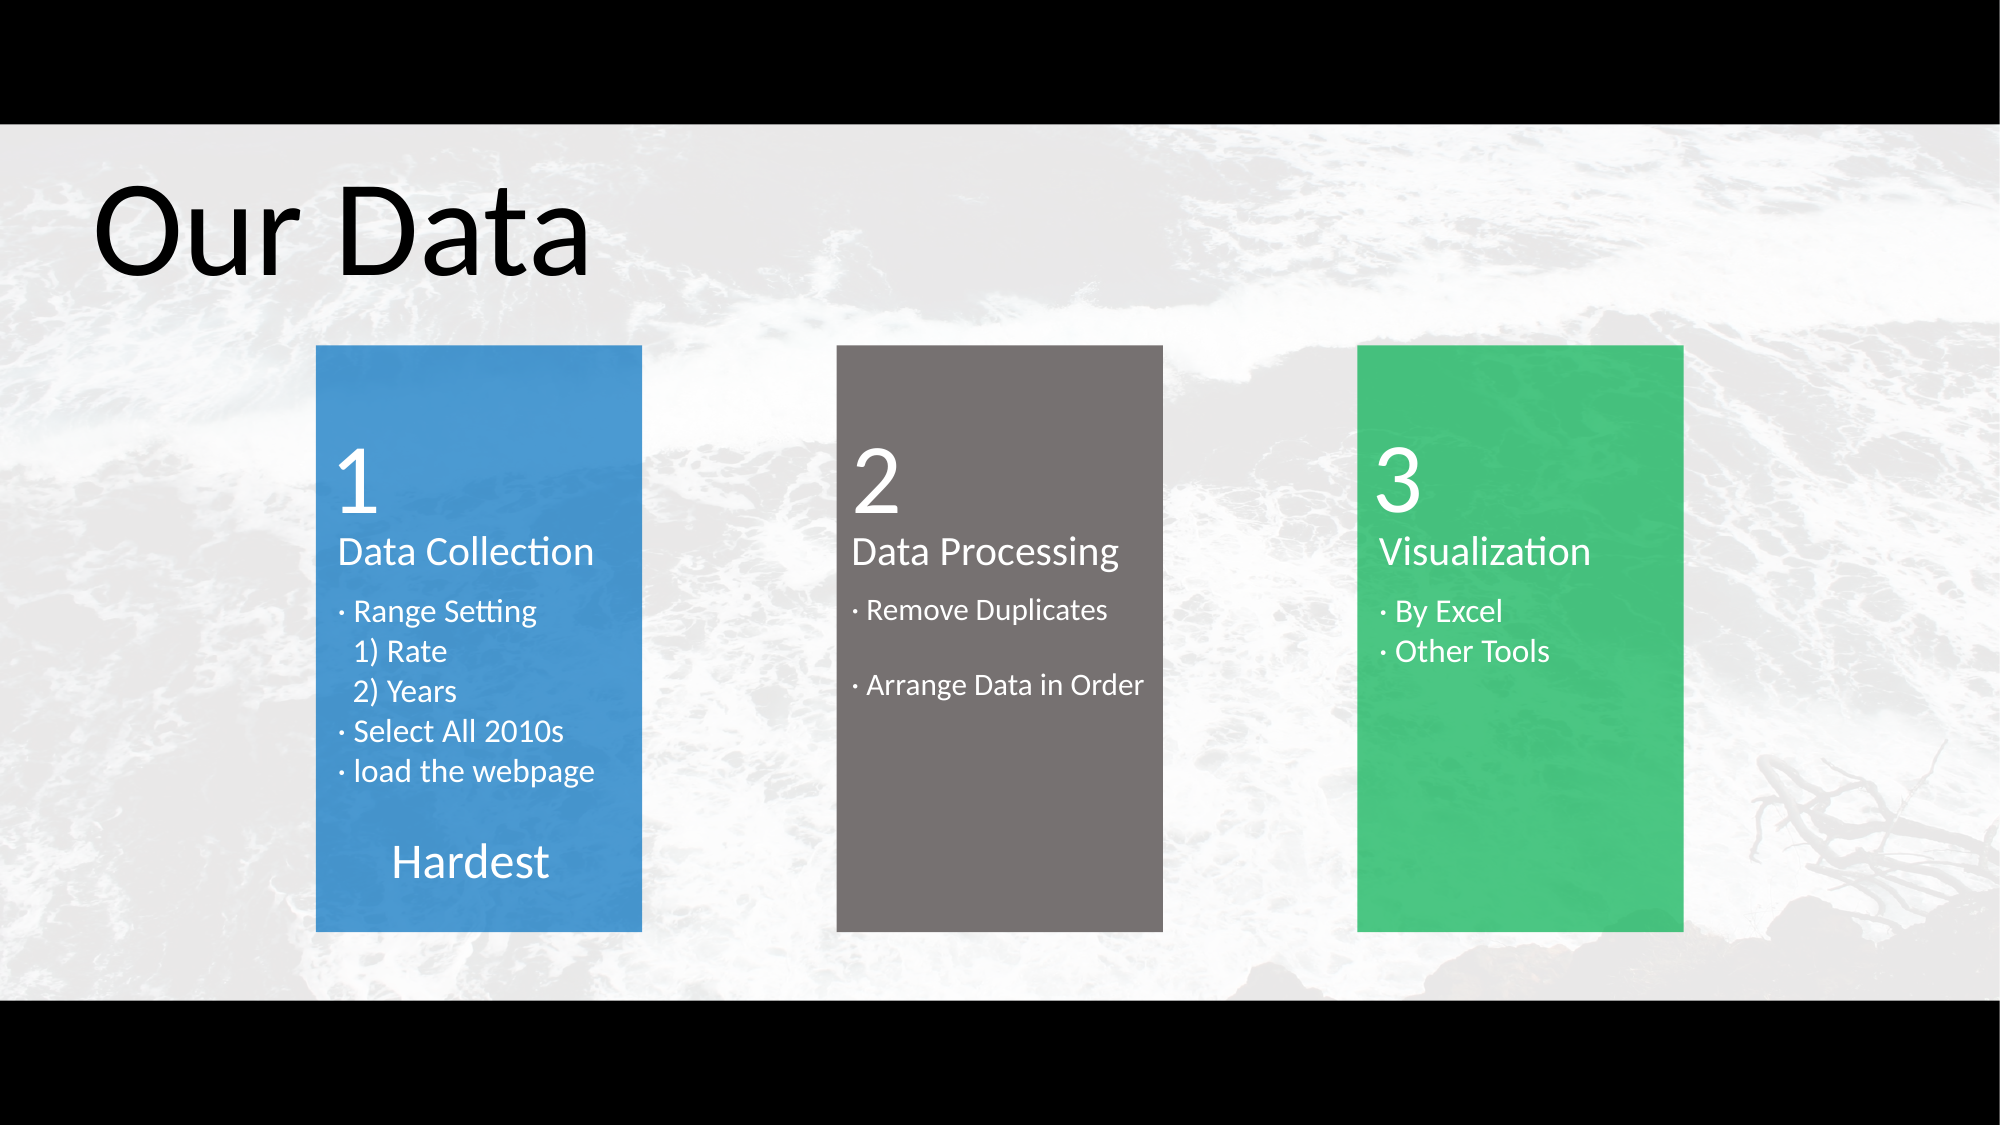

Our Data

3
1
2
Data Collection
Data Processing
Visualization
· Range Setting
  1) Rate
  2) Years
· Select All 2010s
· load the webpage

Hardest
· By Excel
· Other Tools
· Remove Duplicates

· Arrange Data in Order